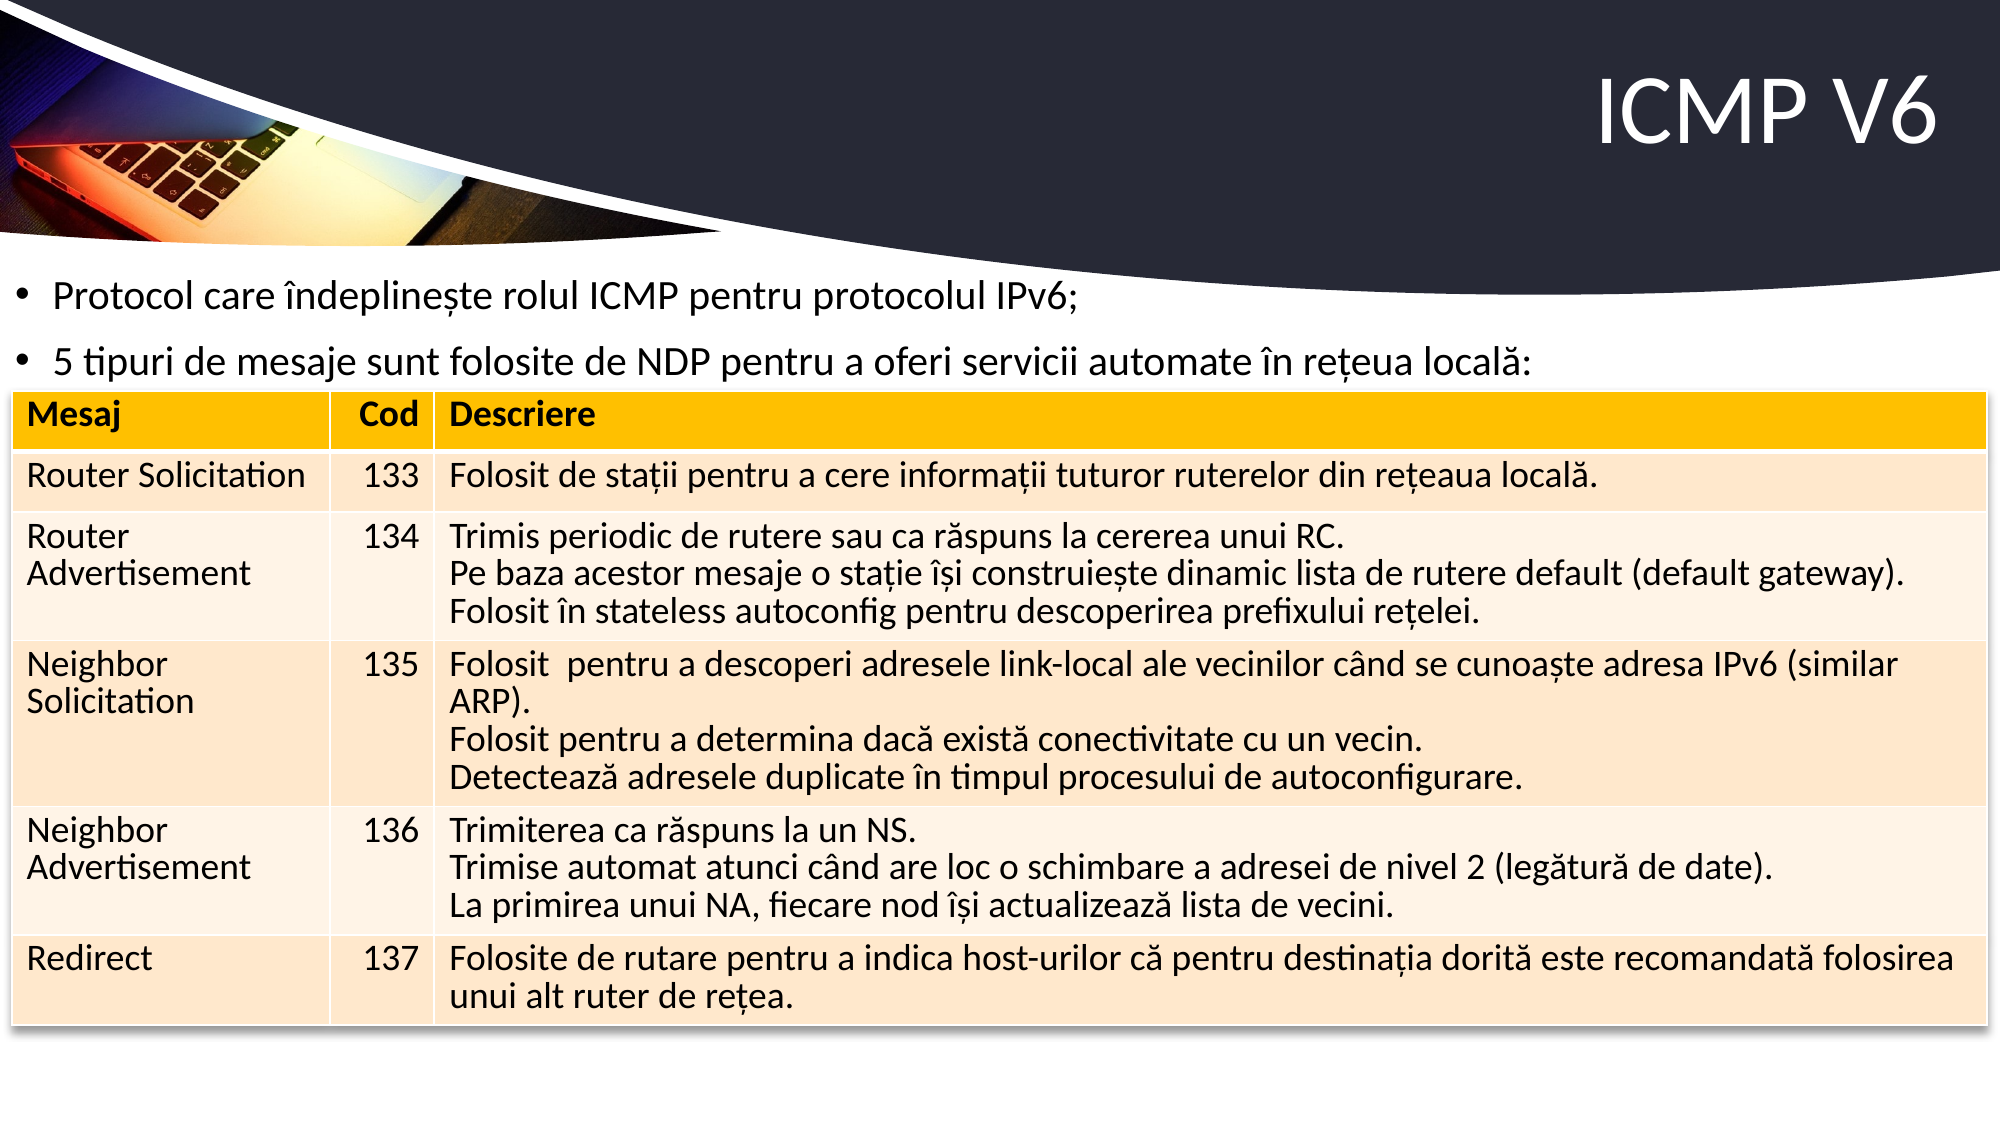

# ICMP v6
Protocol care îndeplinește rolul ICMP pentru protocolul IPv6;
5 tipuri de mesaje sunt folosite de NDP pentru a oferi servicii automate în rețeua locală:
| Mesaj | Cod | Descriere |
| --- | --- | --- |
| Router Solicitation | 133 | Folosit de stații pentru a cere informații tuturor ruterelor din rețeaua locală. |
| Router Advertisement | 134 | Trimis periodic de rutere sau ca răspuns la cererea unui RC. Pe baza acestor mesaje o stație își construiește dinamic lista de rutere default (default gateway). Folosit în stateless autoconfig pentru descoperirea prefixului rețelei. |
| Neighbor Solicitation | 135 | Folosit pentru a descoperi adresele link-local ale vecinilor când se cunoaște adresa IPv6 (similar ARP). Folosit pentru a determina dacă există conectivitate cu un vecin. Detectează adresele duplicate în timpul procesului de autoconfigurare. |
| Neighbor Advertisement | 136 | Trimiterea ca răspuns la un NS. Trimise automat atunci când are loc o schimbare a adresei de nivel 2 (legătură de date). La primirea unui NA, fiecare nod își actualizează lista de vecini. |
| Redirect | 137 | Folosite de rutare pentru a indica host-urilor că pentru destinația dorită este recomandată folosirea unui alt ruter de rețea. |